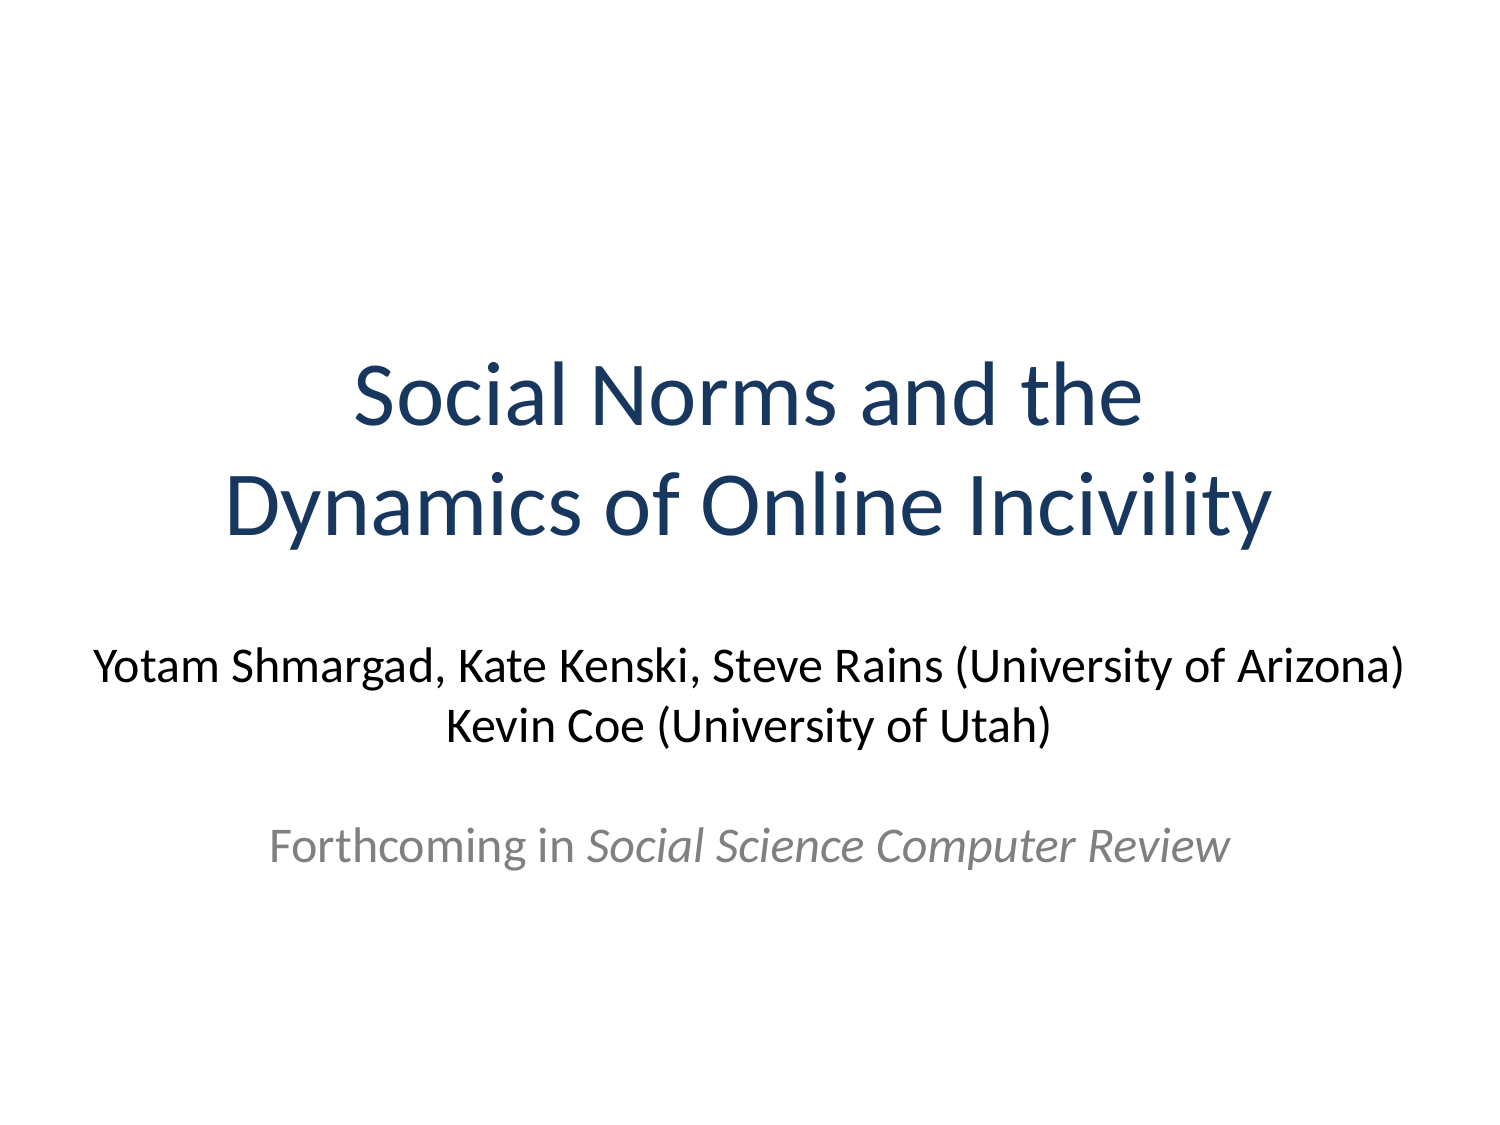

Social Norms and the Dynamics of Online Incivility
Yotam Shmargad, Kate Kenski, Steve Rains (University of Arizona)
Kevin Coe (University of Utah)

Forthcoming in Social Science Computer Review